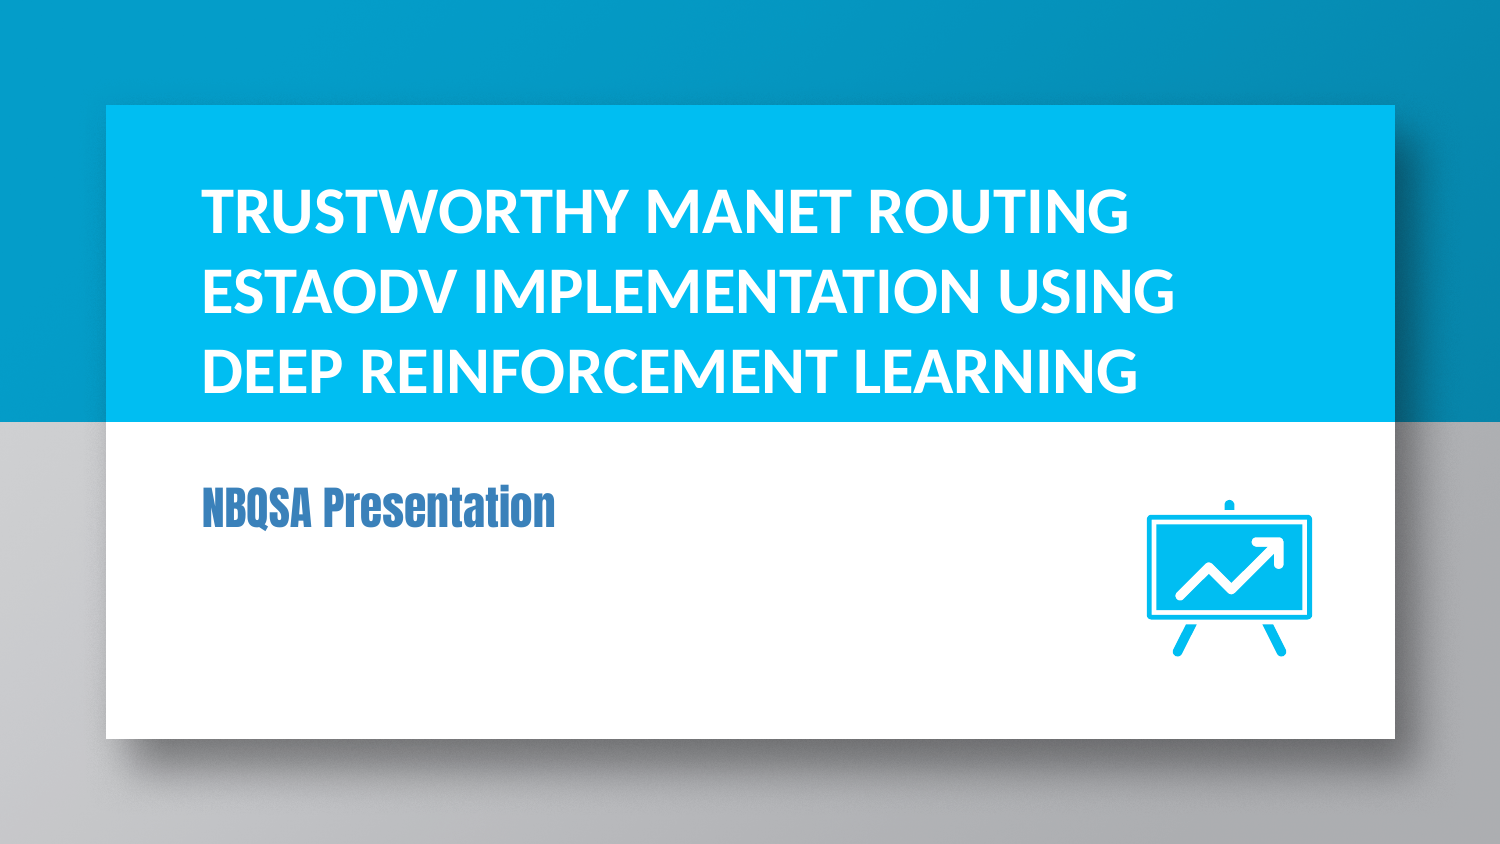

# TRUSTWORTHY MANET ROUTING  ESTAODV IMPLEMENTATION USING DEEP REINFORCEMENT LEARNING
NBQSA Presentation